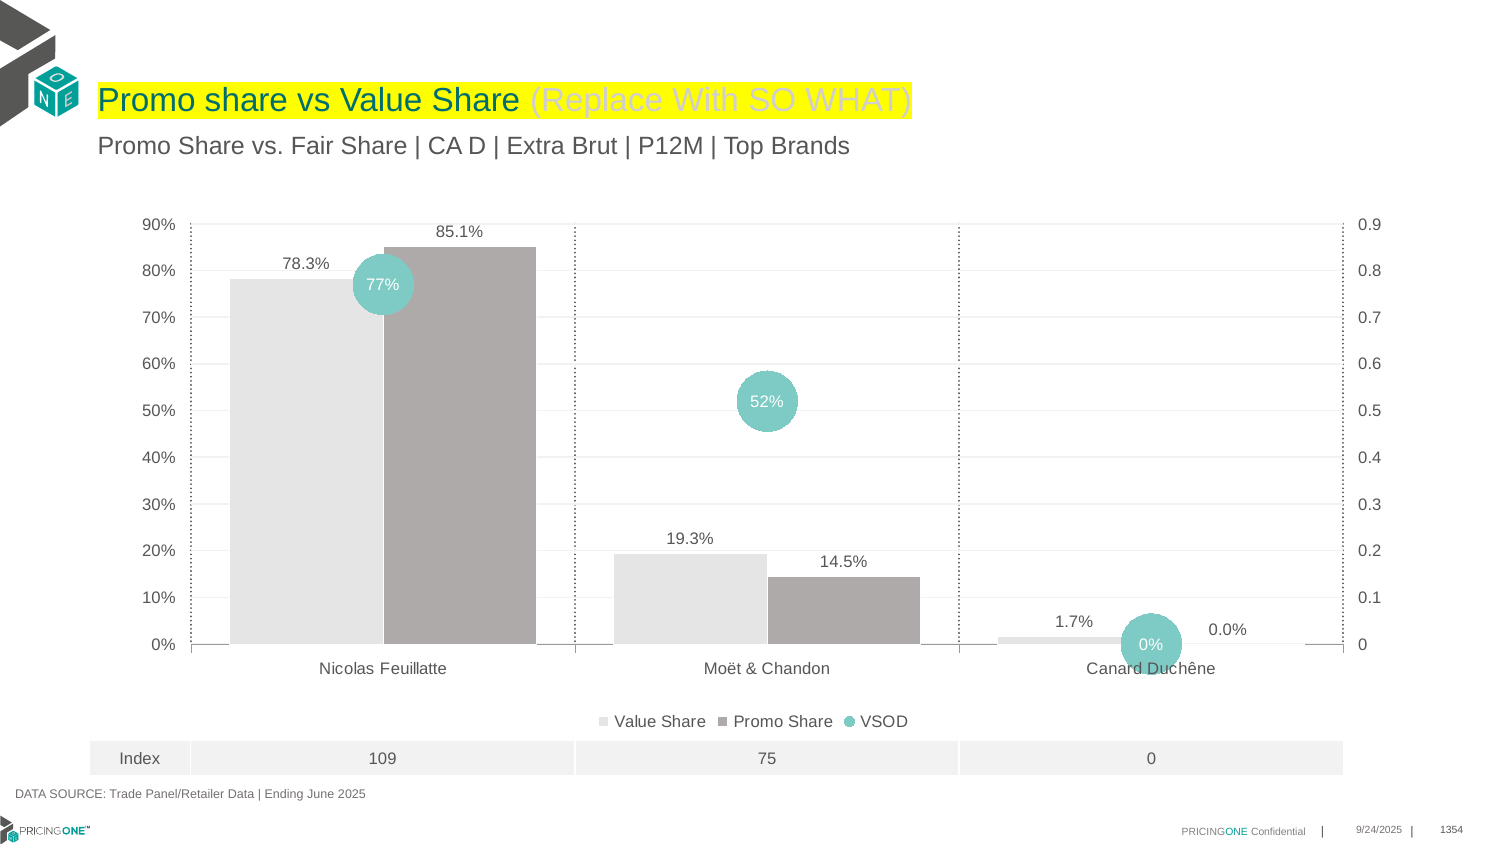

# Promo share vs Value Share (Replace With SO WHAT)
Promo Share vs. Fair Share | CA D | Extra Brut | P12M | Top Brands

### Chart

| Category | Value Share | Promo Share | VSOD |
|---|---|---|---|
| Nicolas Feuillatte | 0.7829474702842849 | 0.850813944094361 | 0.77 |
| Moët & Chandon | 0.19321377056364 | 0.1449177303818603 | 0.52 |
| Canard Duchêne | 0.016562745348646133 | 0.0 | 0.0 |
| Index | 109 | 75 | 0 |
| --- | --- | --- | --- |
DATA SOURCE: Trade Panel/Retailer Data | Ending June 2025

9/24/2025
1354